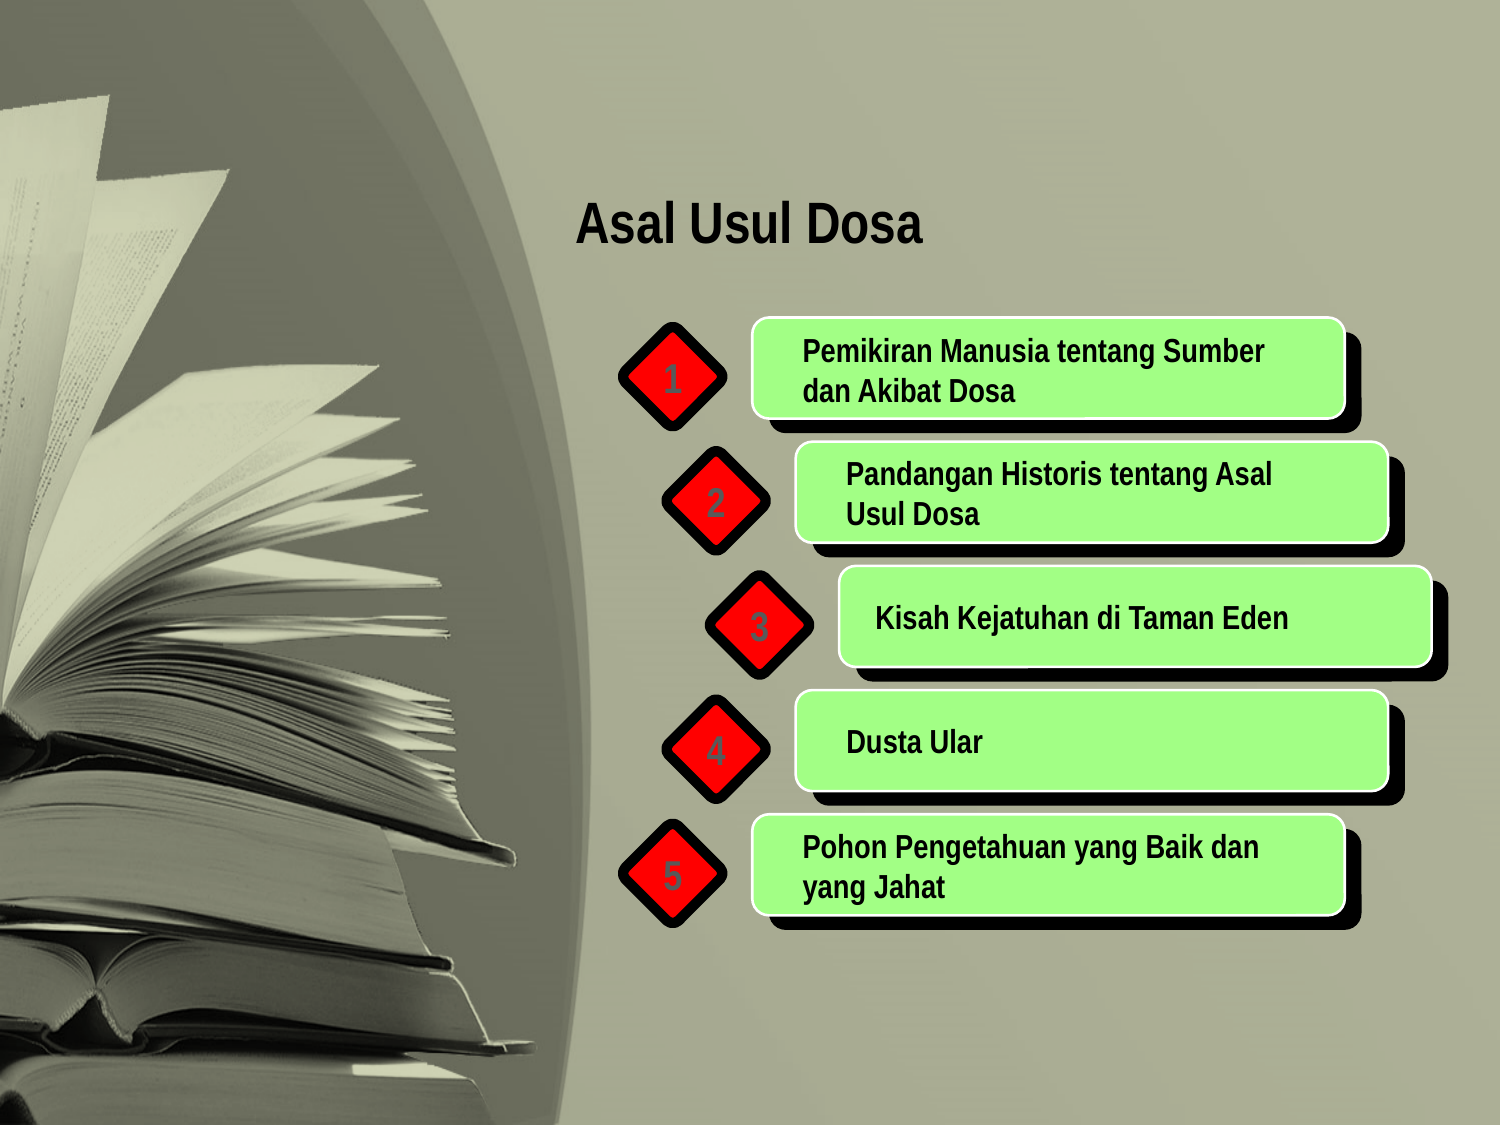

Asal Usul Dosa

Pemikiran Manusia tentang Sumber dan Akibat Dosa

1

Pandangan Historis tentang Asal Usul Dosa

2

3
Kisah Kejatuhan di Taman Eden

4
Dusta Ular

Pohon Pengetahuan yang Baik dan yang Jahat

5